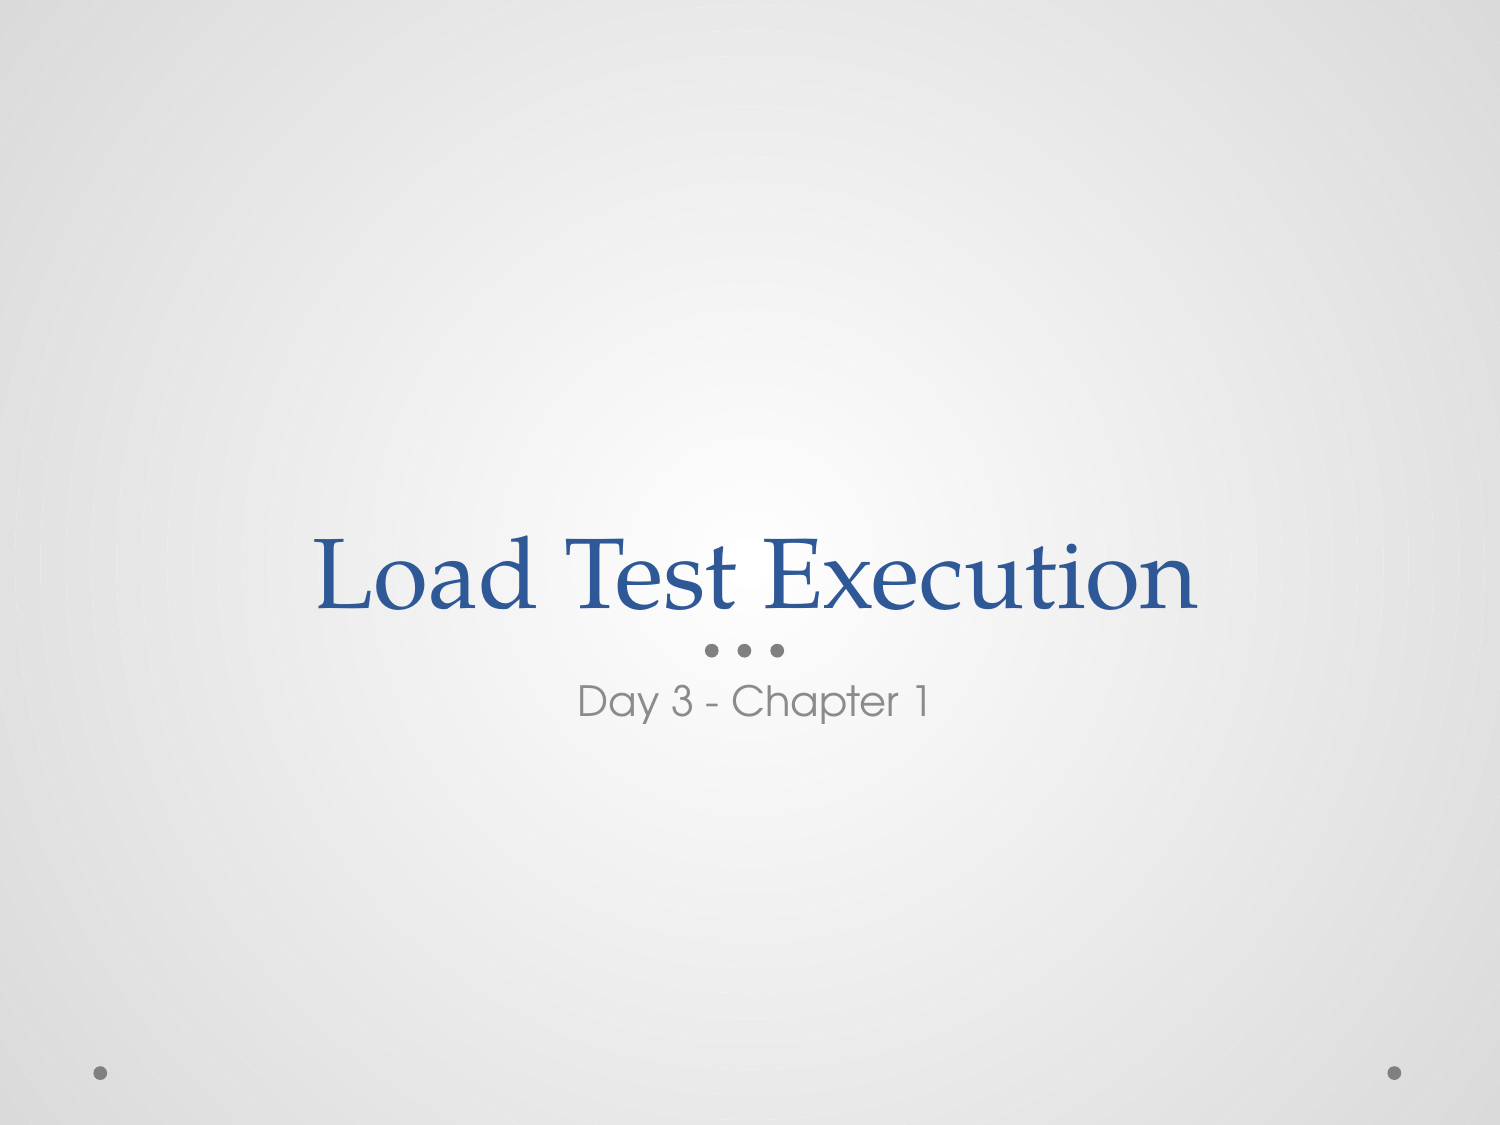

# Load Test Execution
Day 3 - Chapter 1